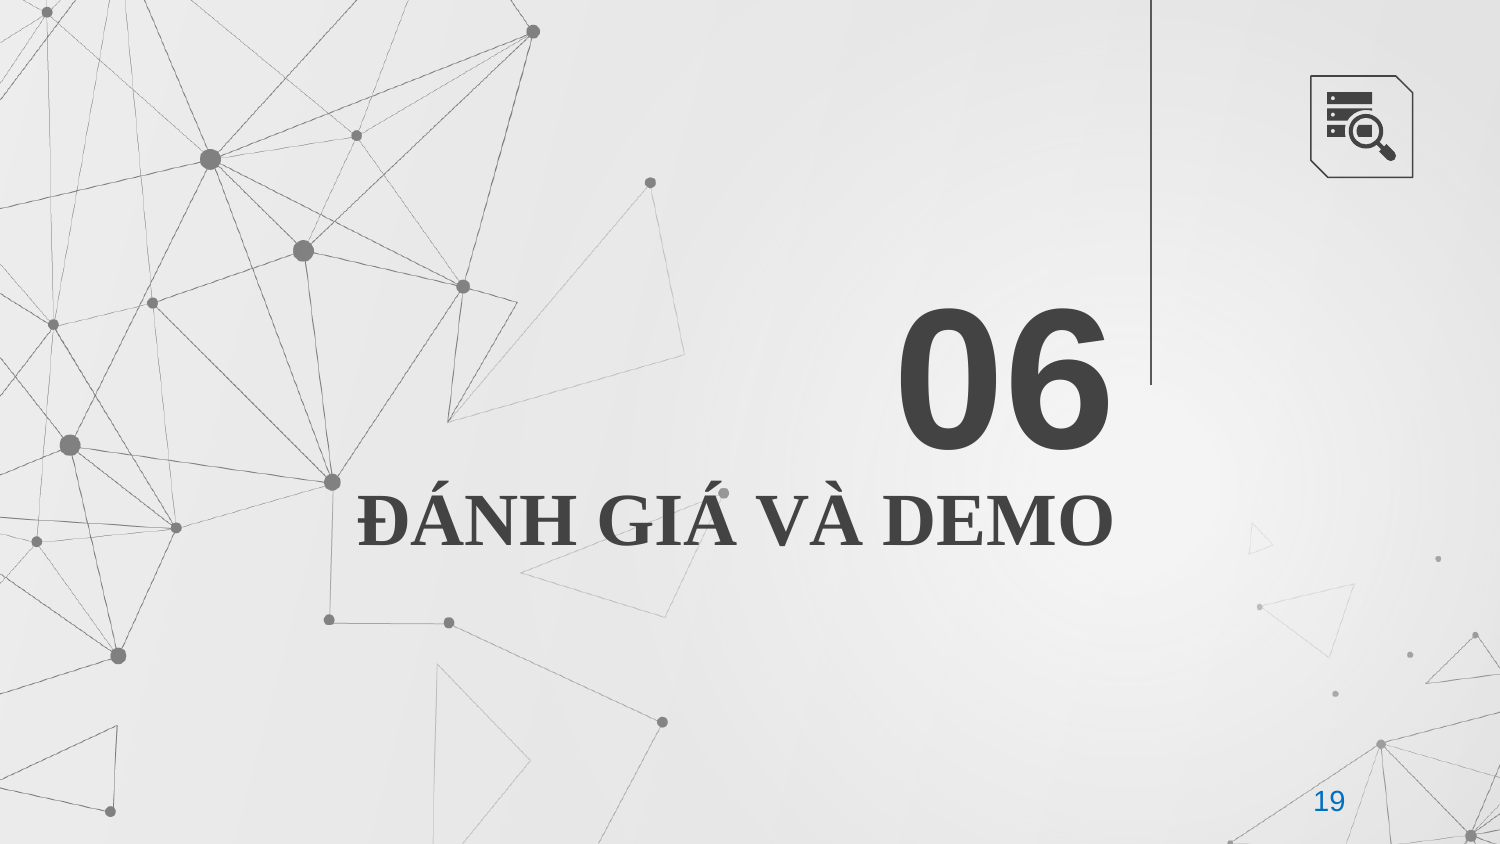

06
# ĐÁNH GIÁ VÀ DEMO
19